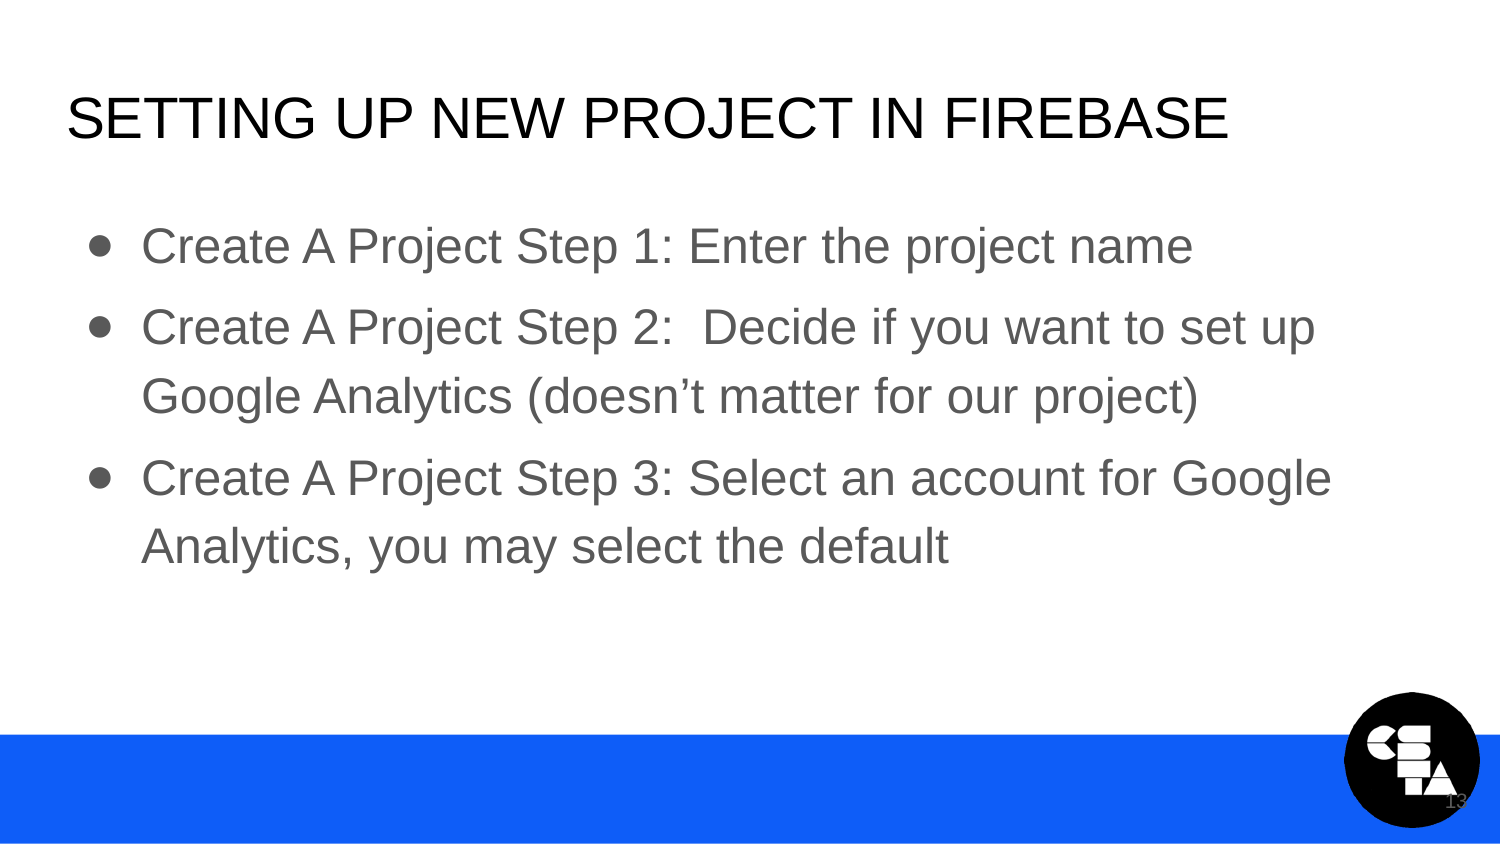

# Setting Up New Project in Firebase
Create A Project Step 1: Enter the project name
Create A Project Step 2:  Decide if you want to set up Google Analytics (doesn’t matter for our project)
Create A Project Step 3: Select an account for Google Analytics, you may select the default

13